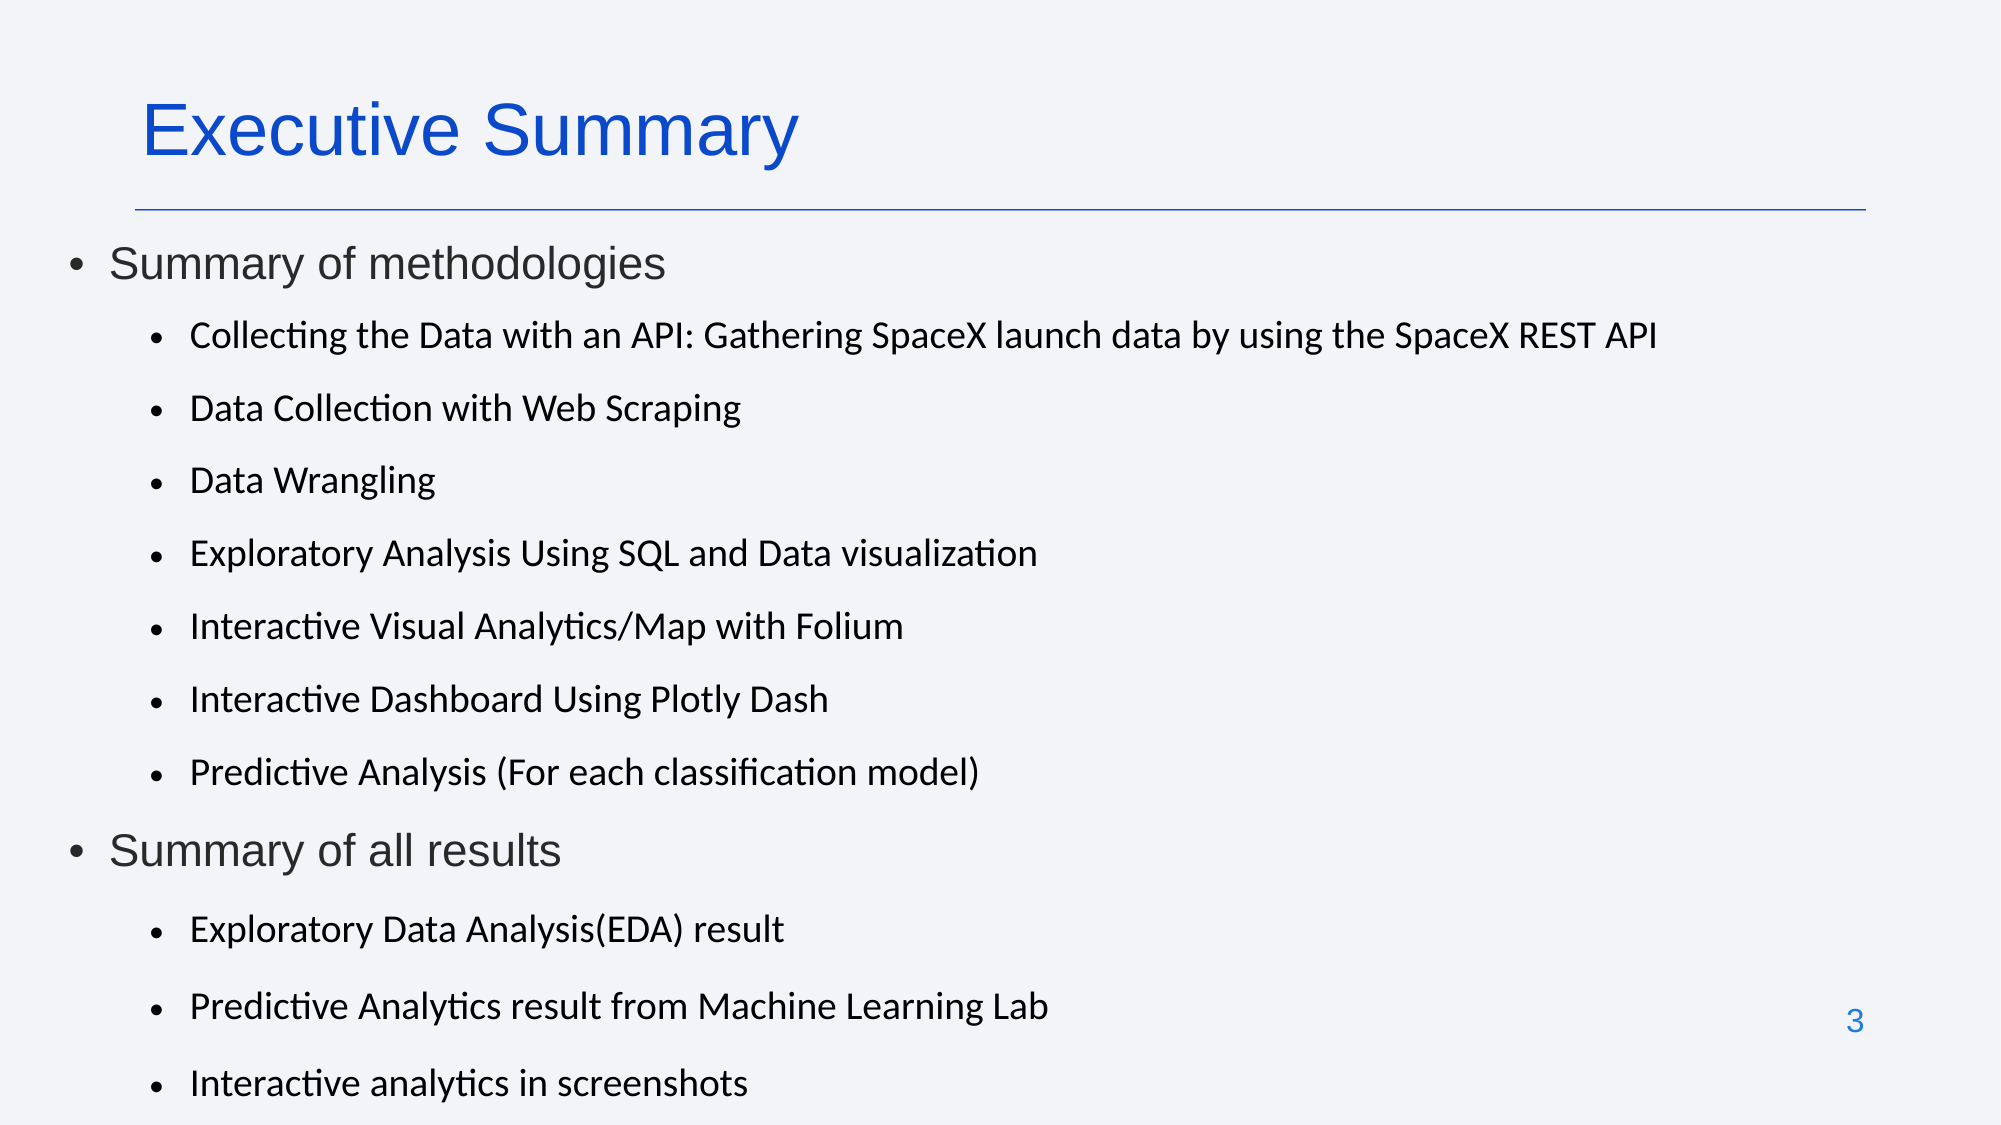

Executive Summary
Summary of methodologies
Collecting the Data with an API: Gathering SpaceX launch data by using the SpaceX REST API
Data Collection with Web Scraping
Data Wrangling
Exploratory Analysis Using SQL and Data visualization
Interactive Visual Analytics/Map with Folium
Interactive Dashboard Using Plotly Dash
Predictive Analysis (For each classification model)
Summary of all results
Exploratory Data Analysis(EDA) result
Predictive Analytics result from Machine Learning Lab
Interactive analytics in screenshots

3